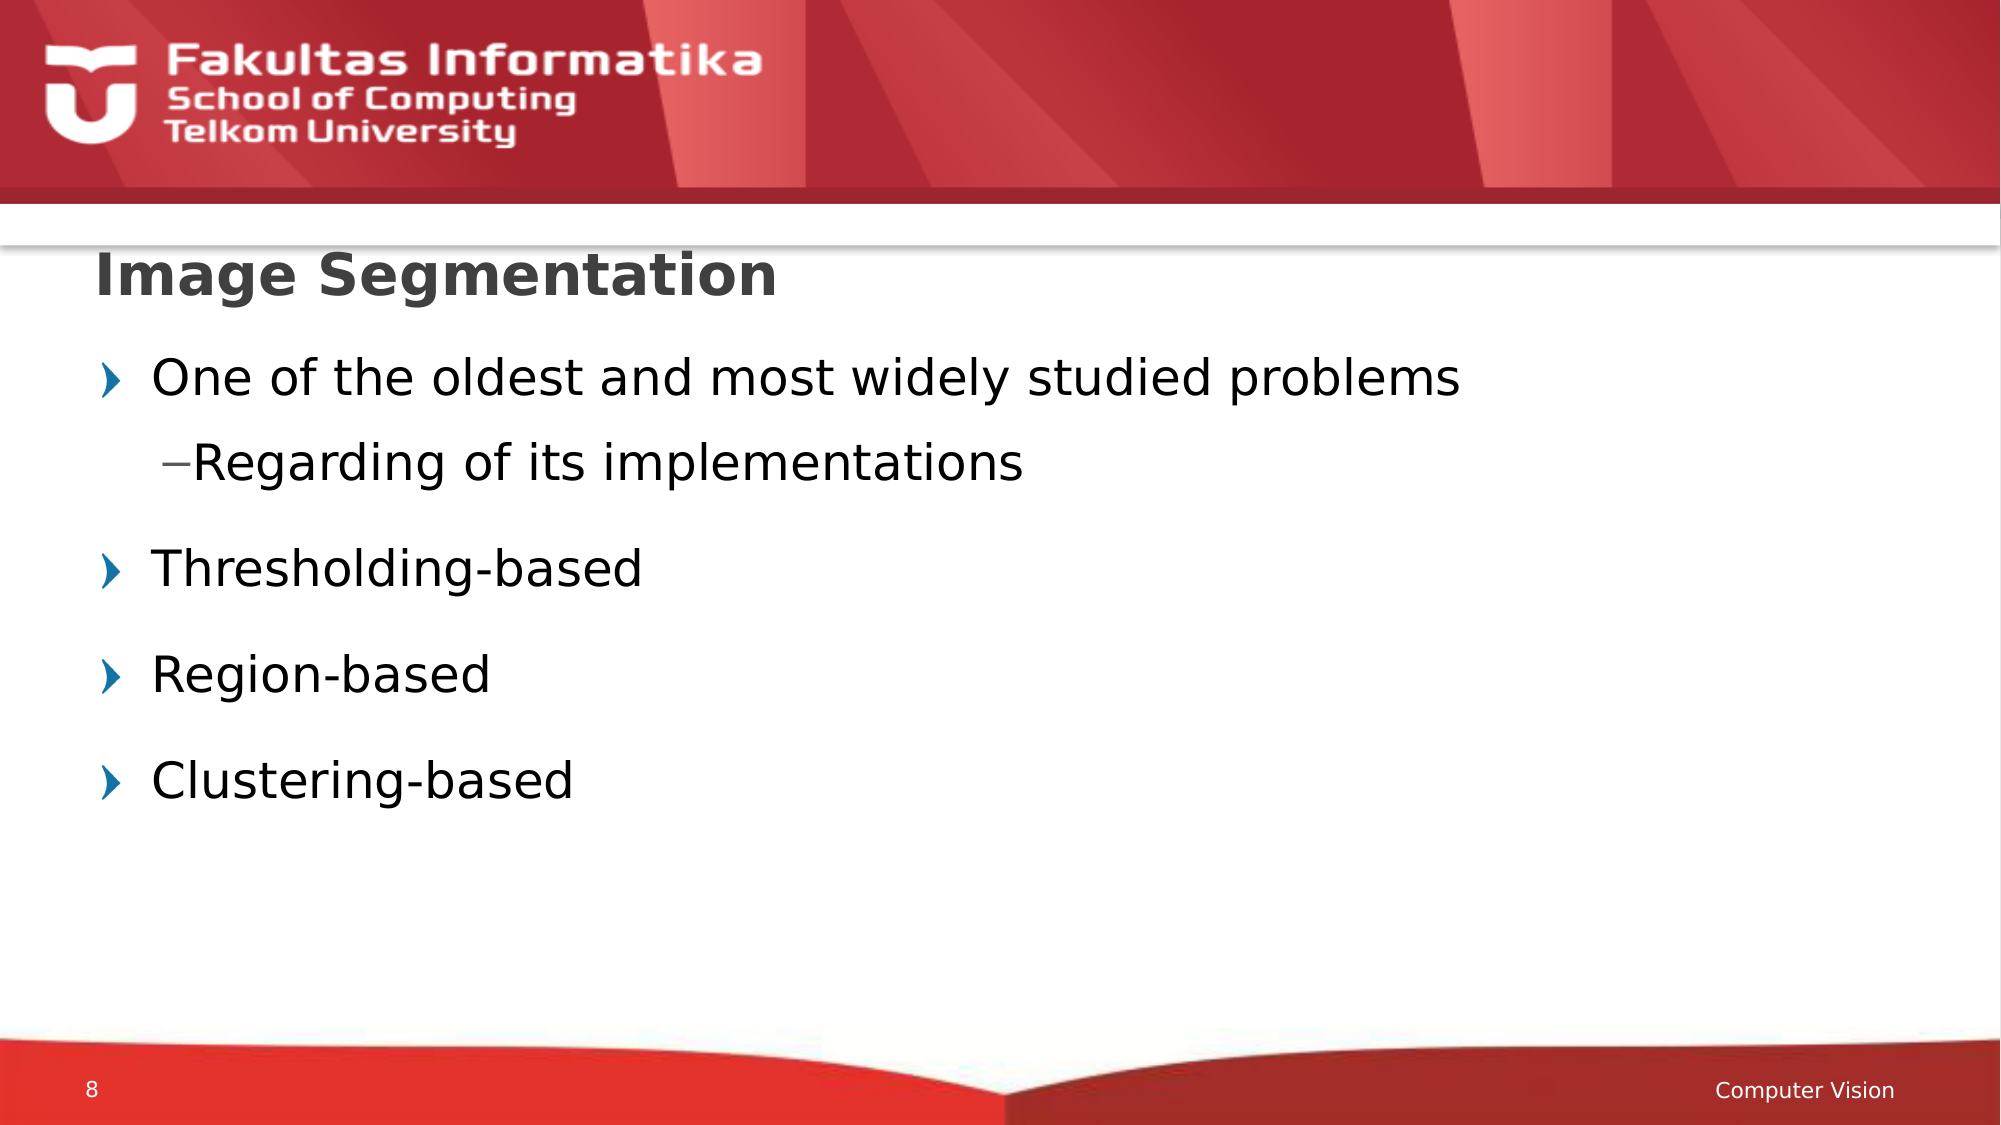

# Image Segmentation
One of the oldest and most widely studied problems
Regarding of its implementations
Thresholding-based
Region-based
Clustering-based

Computer Vision
8